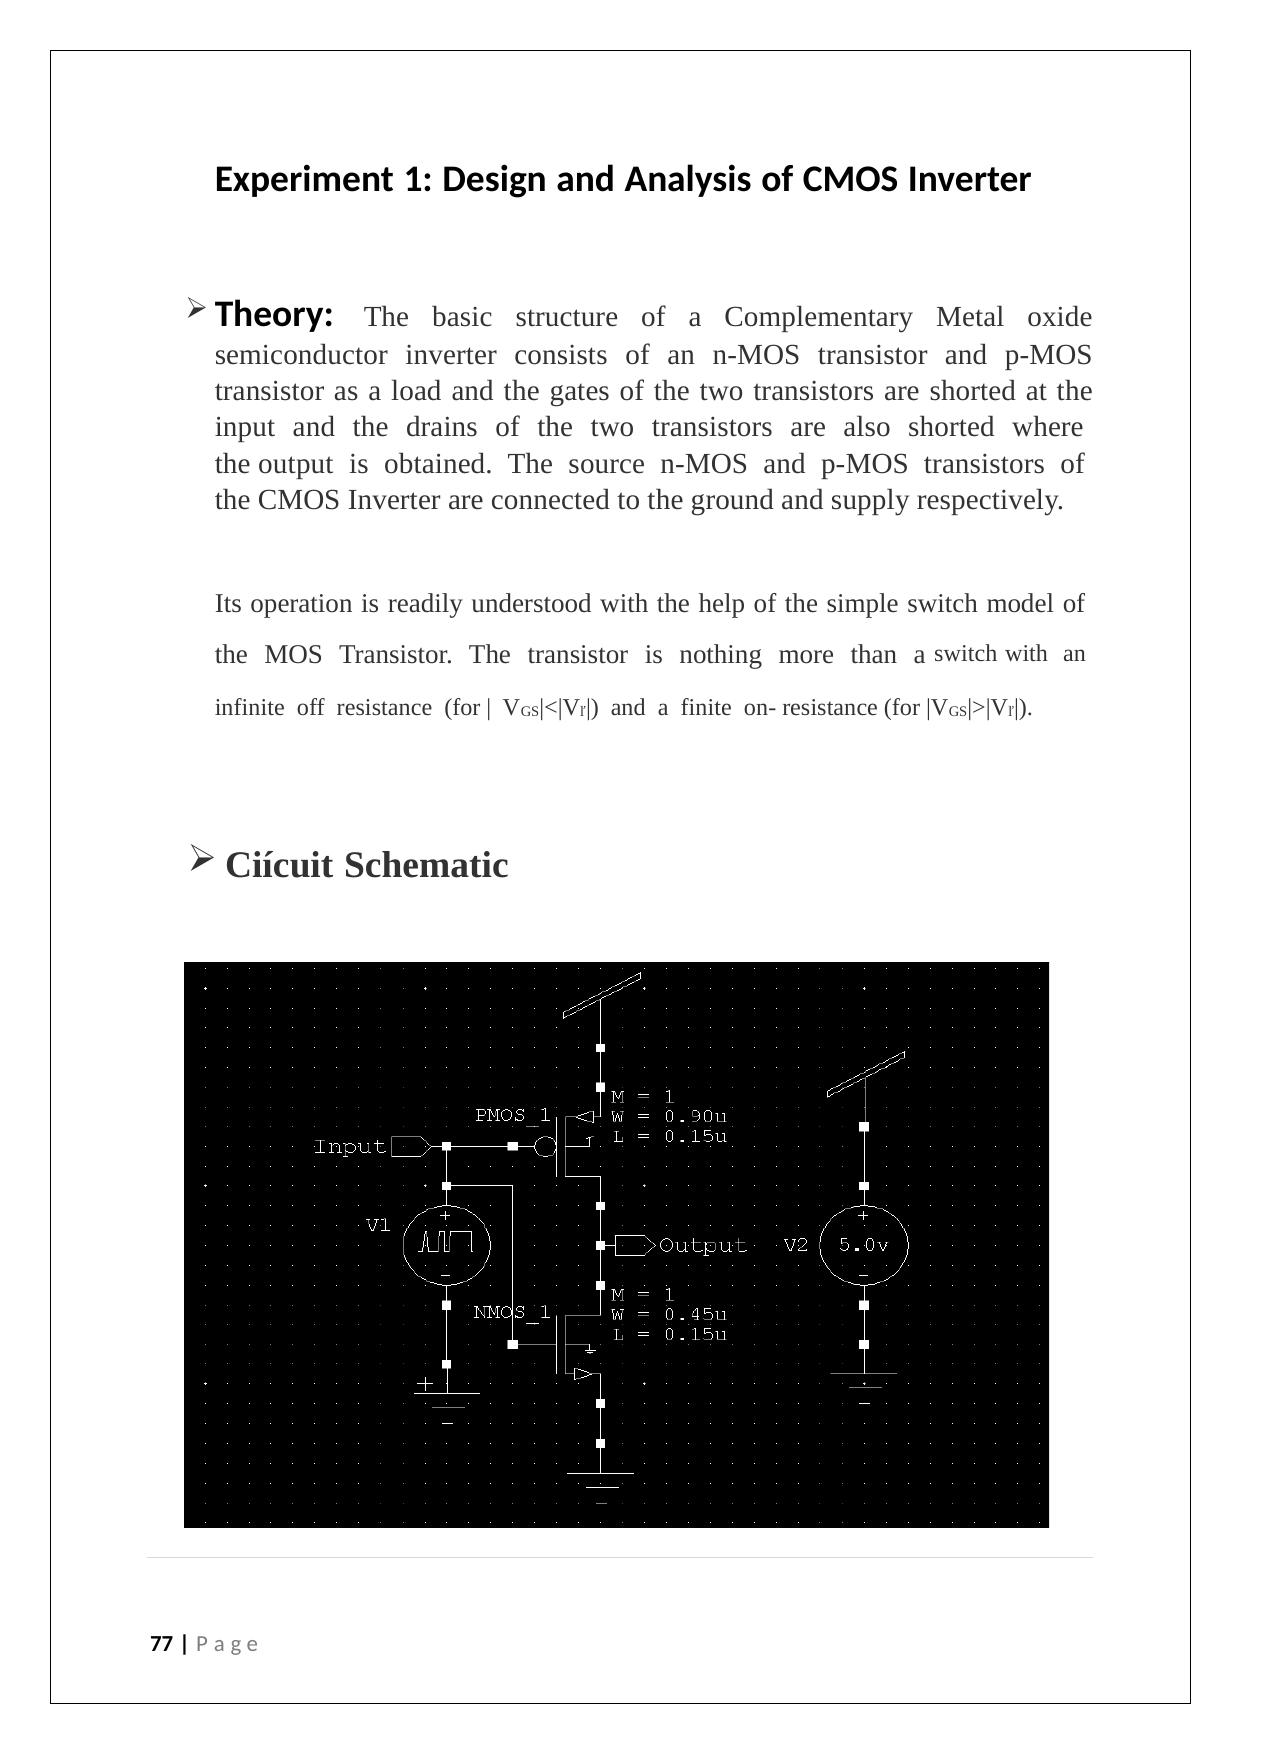

Experiment 1: Design and Analysis of CMOS Inverter

Theory:   The   basic   structure   of   a   Complementary   Metal   oxide semiconductor  inverter  consists  of  an  n-MOS  transistor  and  p-MOS transistor as a load and the gates of the two transistors are shorted at the input  and  the  drains  of  the  two  transistors  are  also  shorted  where  the output  is  obtained.  The  source  n-MOS  and  p-MOS  transistors  of  the CMOS Inverter are connected to the ground and supply respectively.

Its operation is readily understood with the help of the simple switch model of  the  MOS  Transistor.  The  transistor  is  nothing  more  than  a switch with  an  infinite  off  resistance  (for |  VGS|<|Vľ|)  and  a  finite  on- resistance (for |VGS|>|Vľ|).
Ciícuit Schematic

77 | P a g e